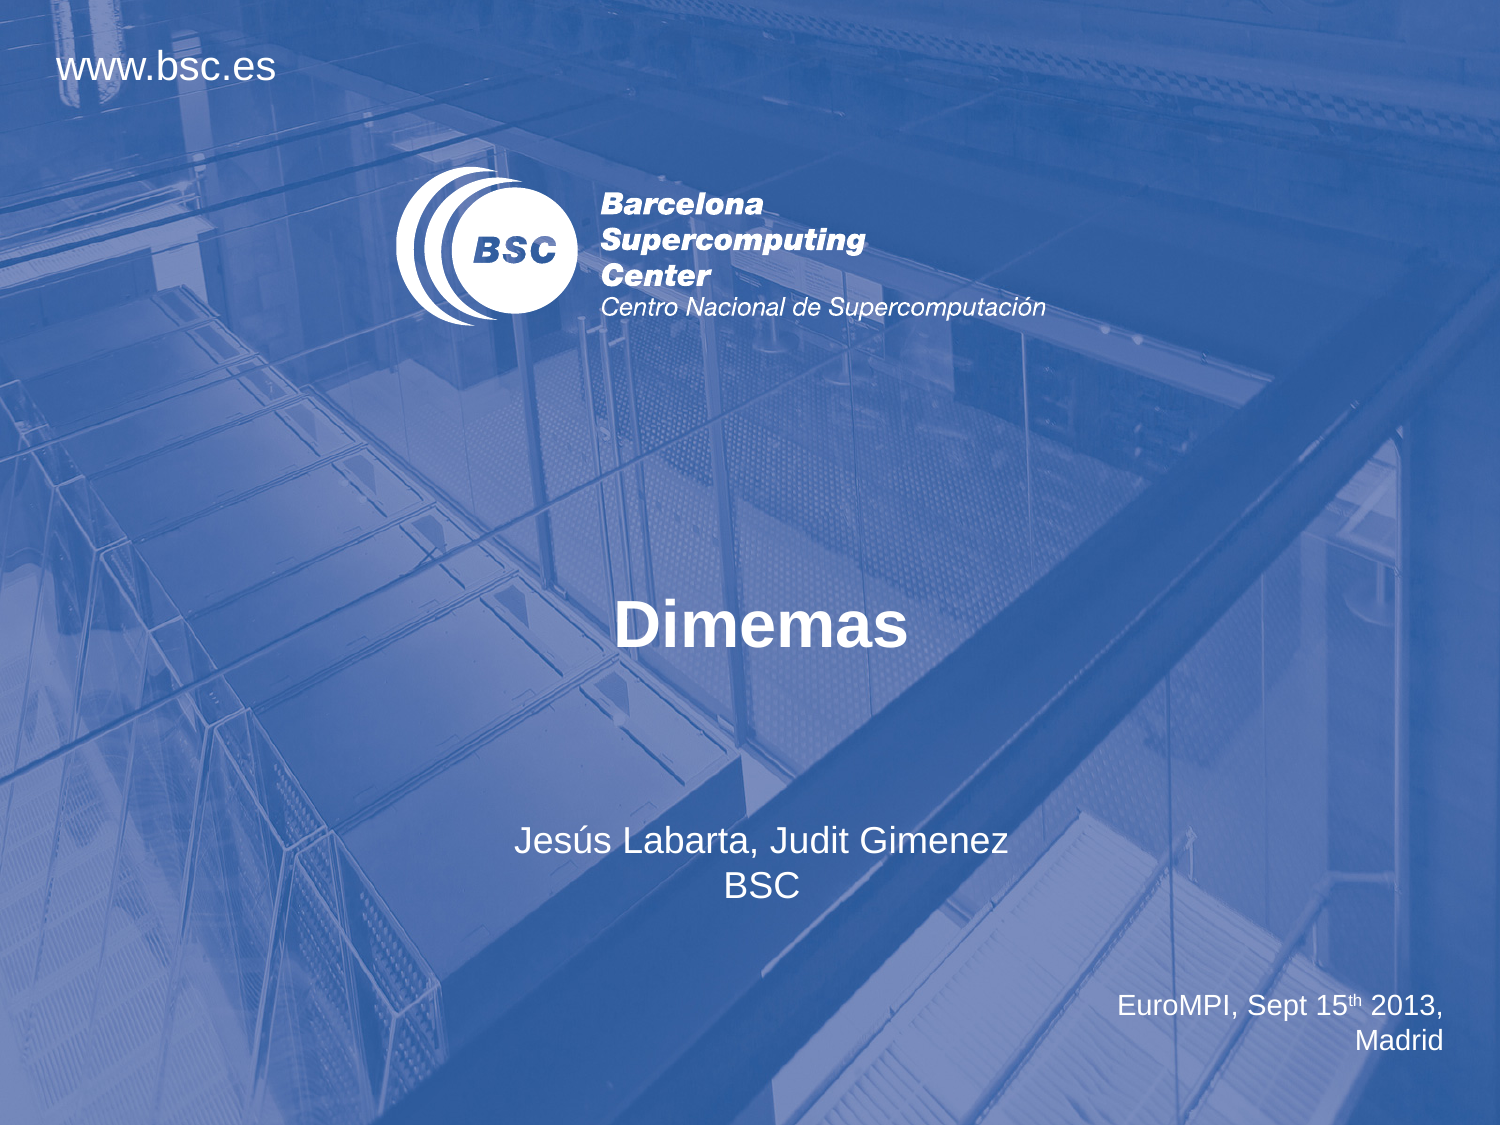

# Dimemas
Jesús Labarta, Judit Gimenez
BSC
EuroMPI, Sept 15th 2013, Madrid